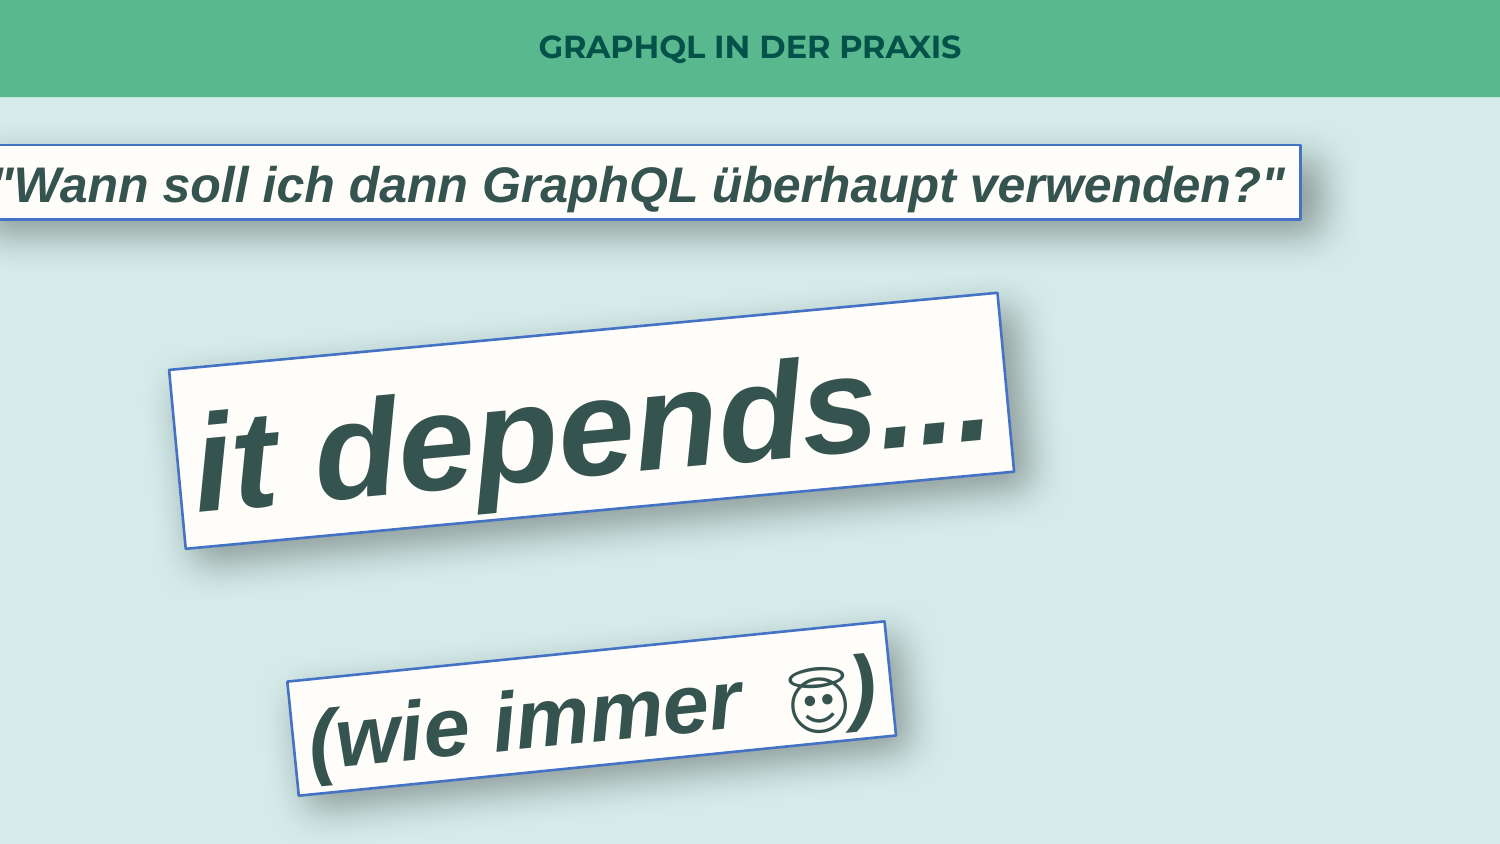

# GraphQL in der Praxis
"Wann soll ich dann GraphQL überhaupt verwenden?"
it depends...
(wie immer  😇)